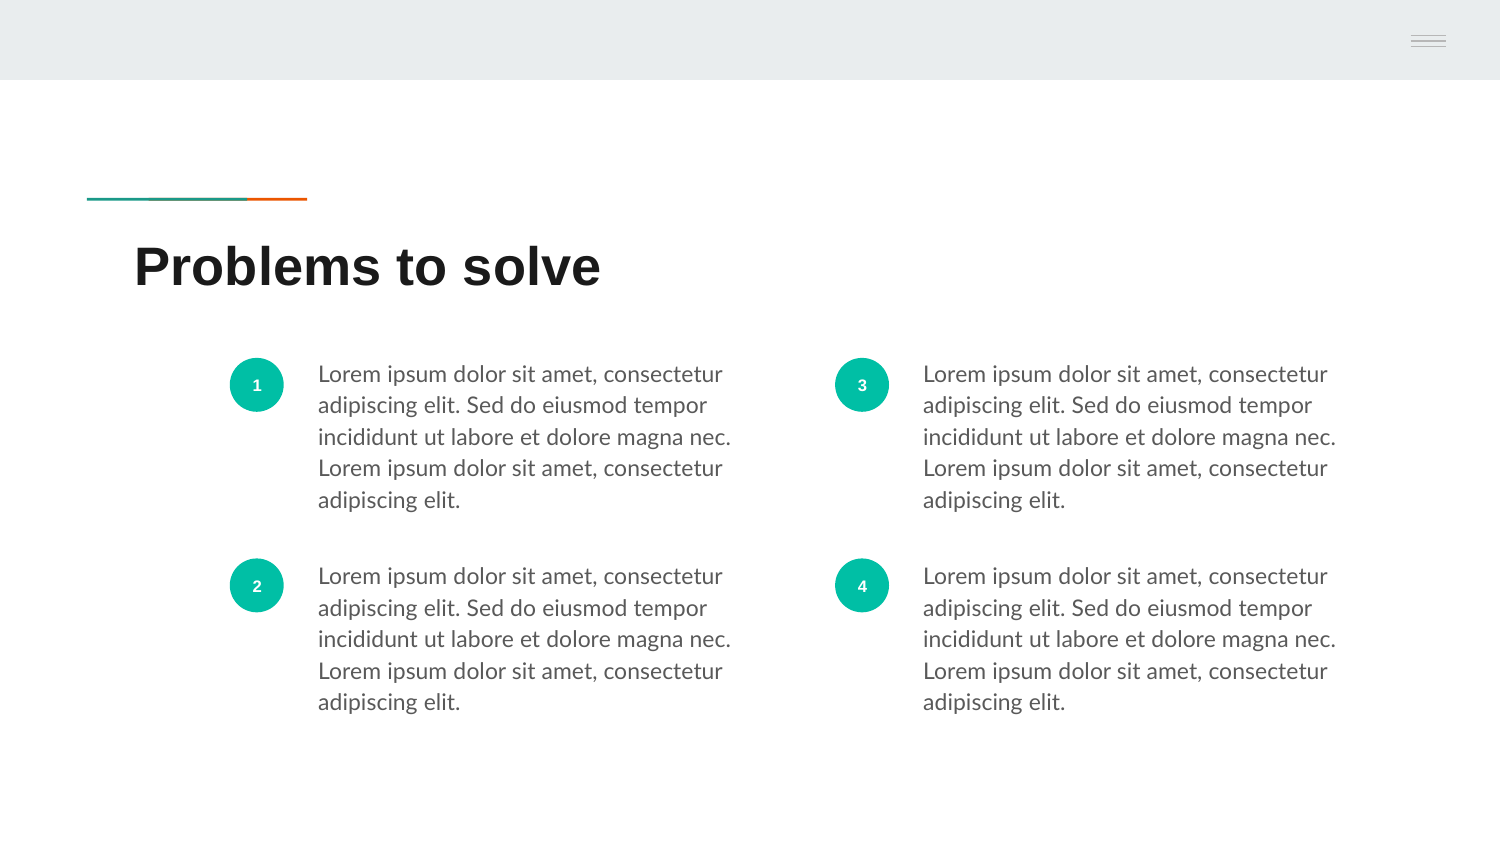

# Problems to solve
Lorem ipsum dolor sit amet, consectetur adipiscing elit. Sed do eiusmod tempor incididunt ut labore et dolore magna nec. Lorem ipsum dolor sit amet, consectetur adipiscing elit.
Lorem ipsum dolor sit amet, consectetur adipiscing elit. Sed do eiusmod tempor incididunt ut labore et dolore magna nec. Lorem ipsum dolor sit amet, consectetur adipiscing elit.
1
3
Lorem ipsum dolor sit amet, consectetur adipiscing elit. Sed do eiusmod tempor incididunt ut labore et dolore magna nec. Lorem ipsum dolor sit amet, consectetur adipiscing elit.
Lorem ipsum dolor sit amet, consectetur adipiscing elit. Sed do eiusmod tempor incididunt ut labore et dolore magna nec. Lorem ipsum dolor sit amet, consectetur adipiscing elit.
2
4